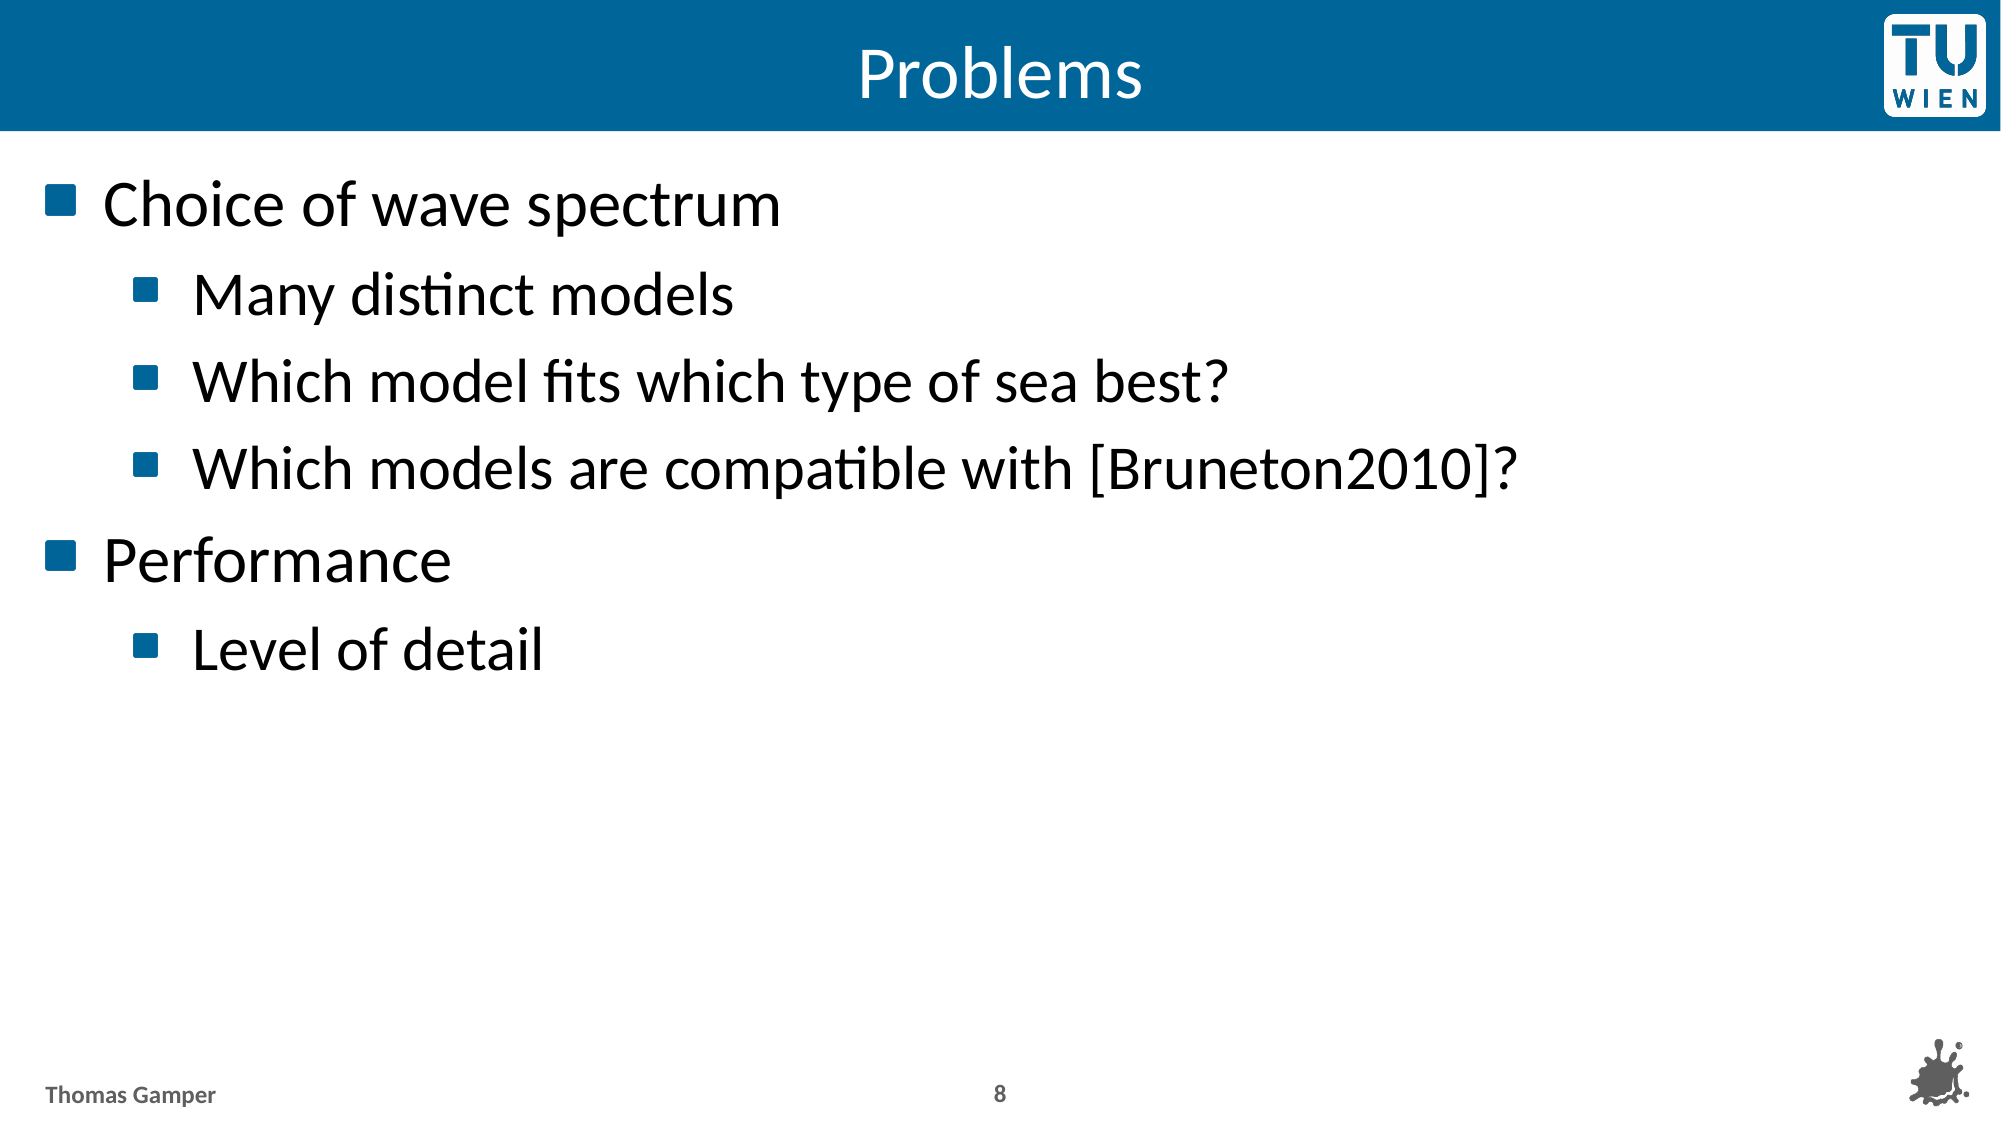

# Problems
Choice of wave spectrum
Many distinct models
Which model fits which type of sea best?
Which models are compatible with [Bruneton2010]?
Performance
Level of detail
8
Thomas Gamper